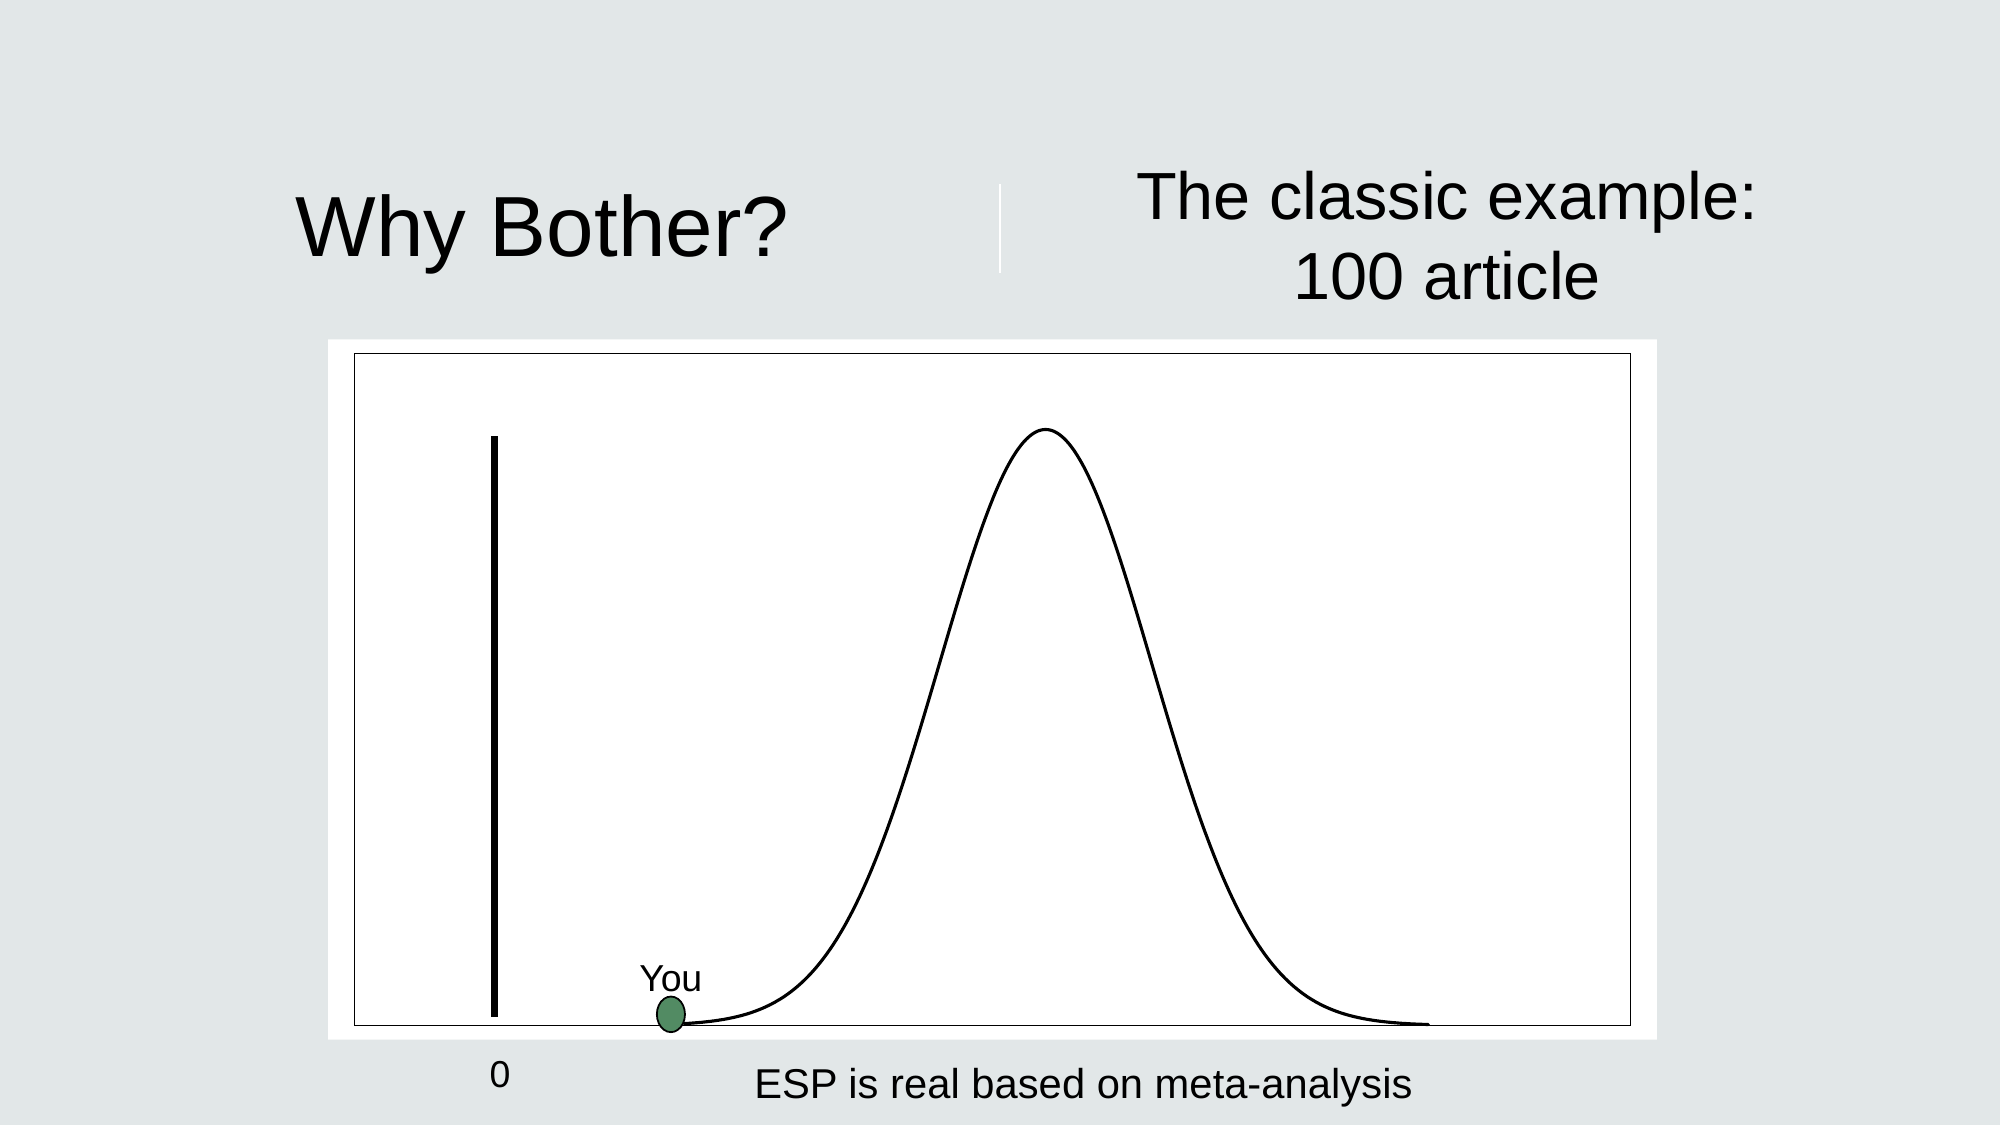

# Why Bother?
The classic example:
100 article

### Chart

| Category |  |
|---|---|

You
0
ESP is real based on meta-analysis